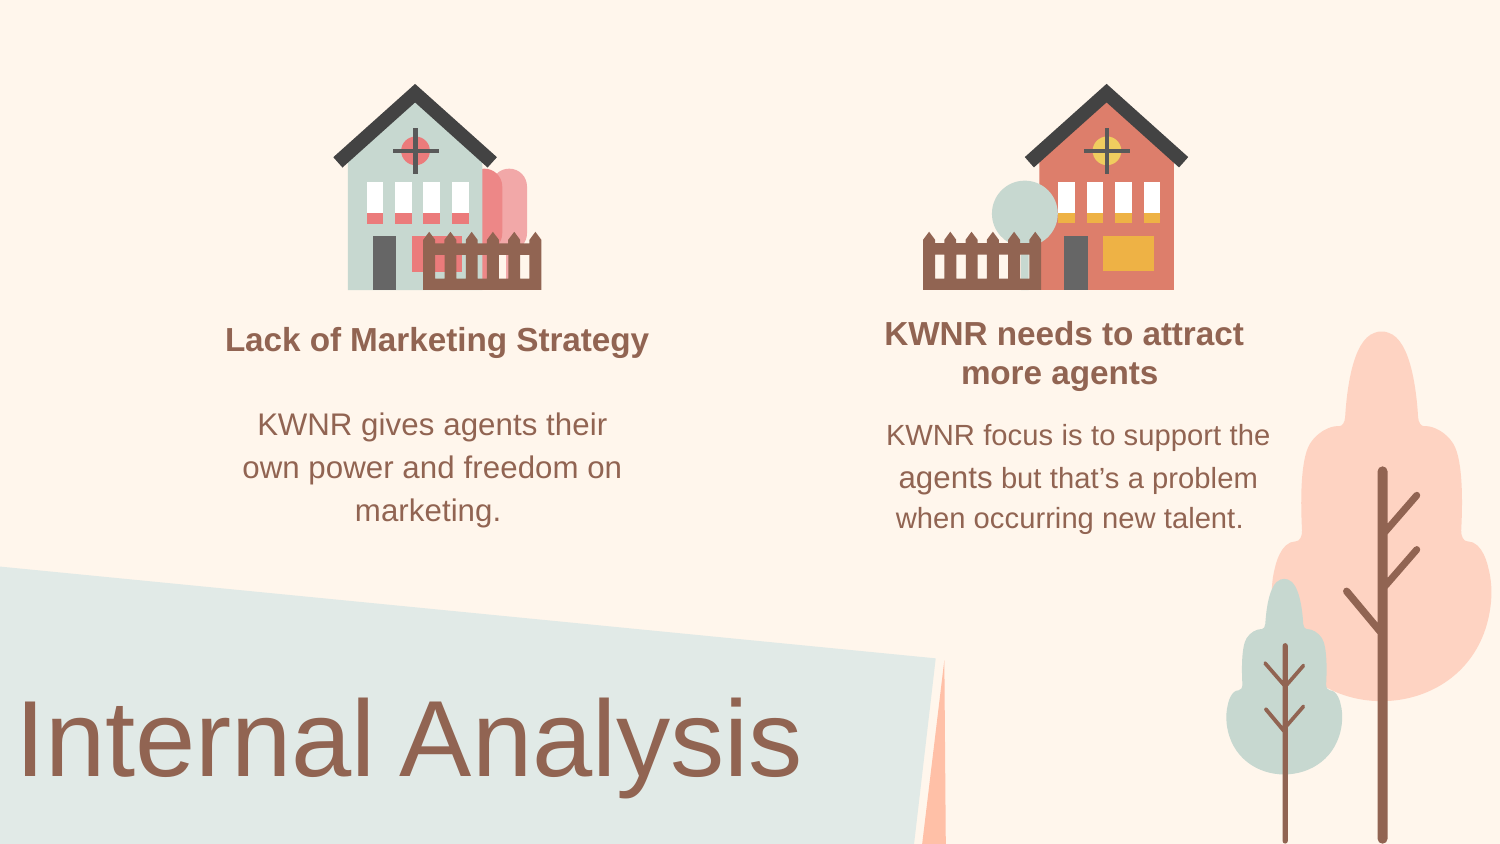

Lack of Marketing Strategy
KWNR needs to attract more agents

KWNR gives agents their own power and freedom on marketing.
KWNR focus is to support the agents but that’s a problem when occurring new talent.

# Internal Analysis